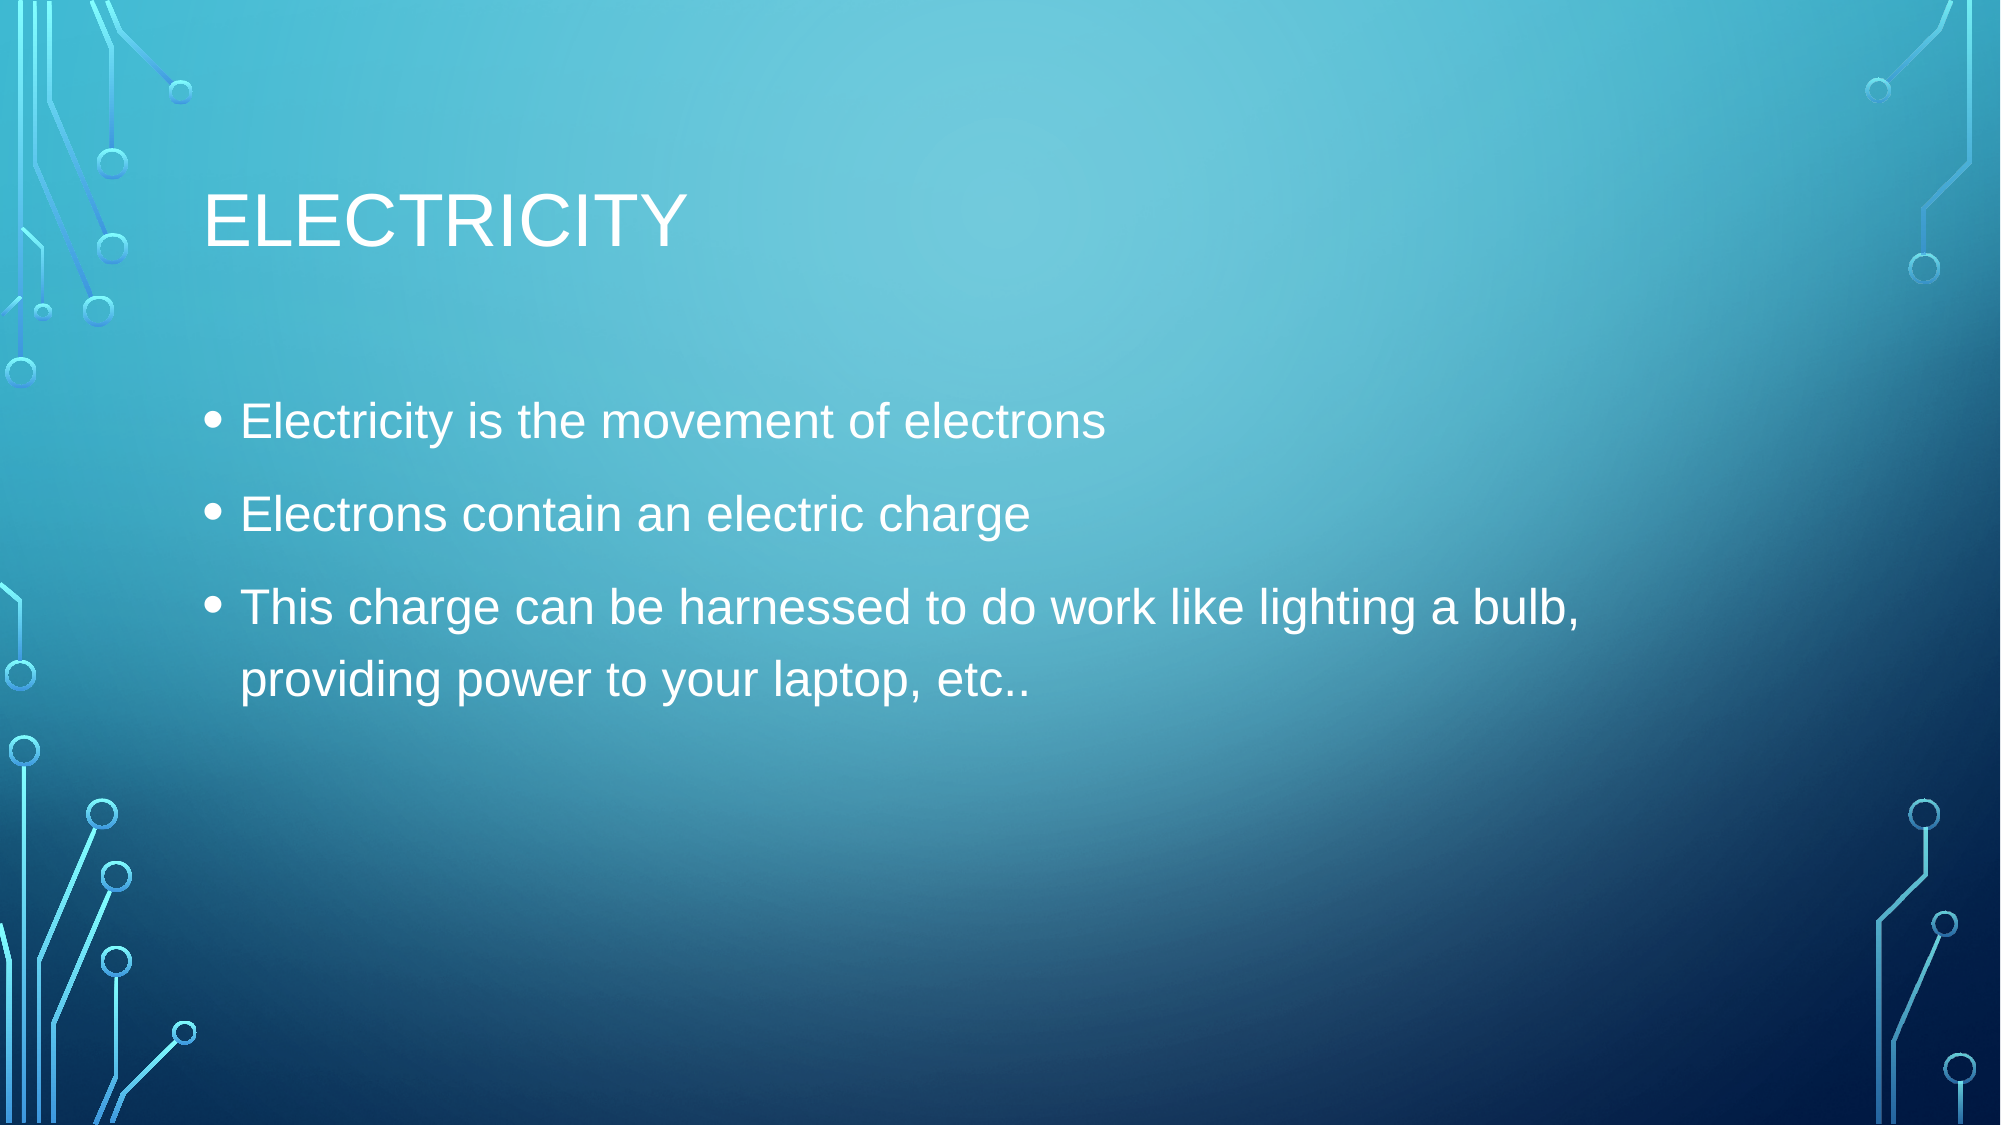

# electricity
Electricity is the movement of electrons
Electrons contain an electric charge
This charge can be harnessed to do work like lighting a bulb, providing power to your laptop, etc..